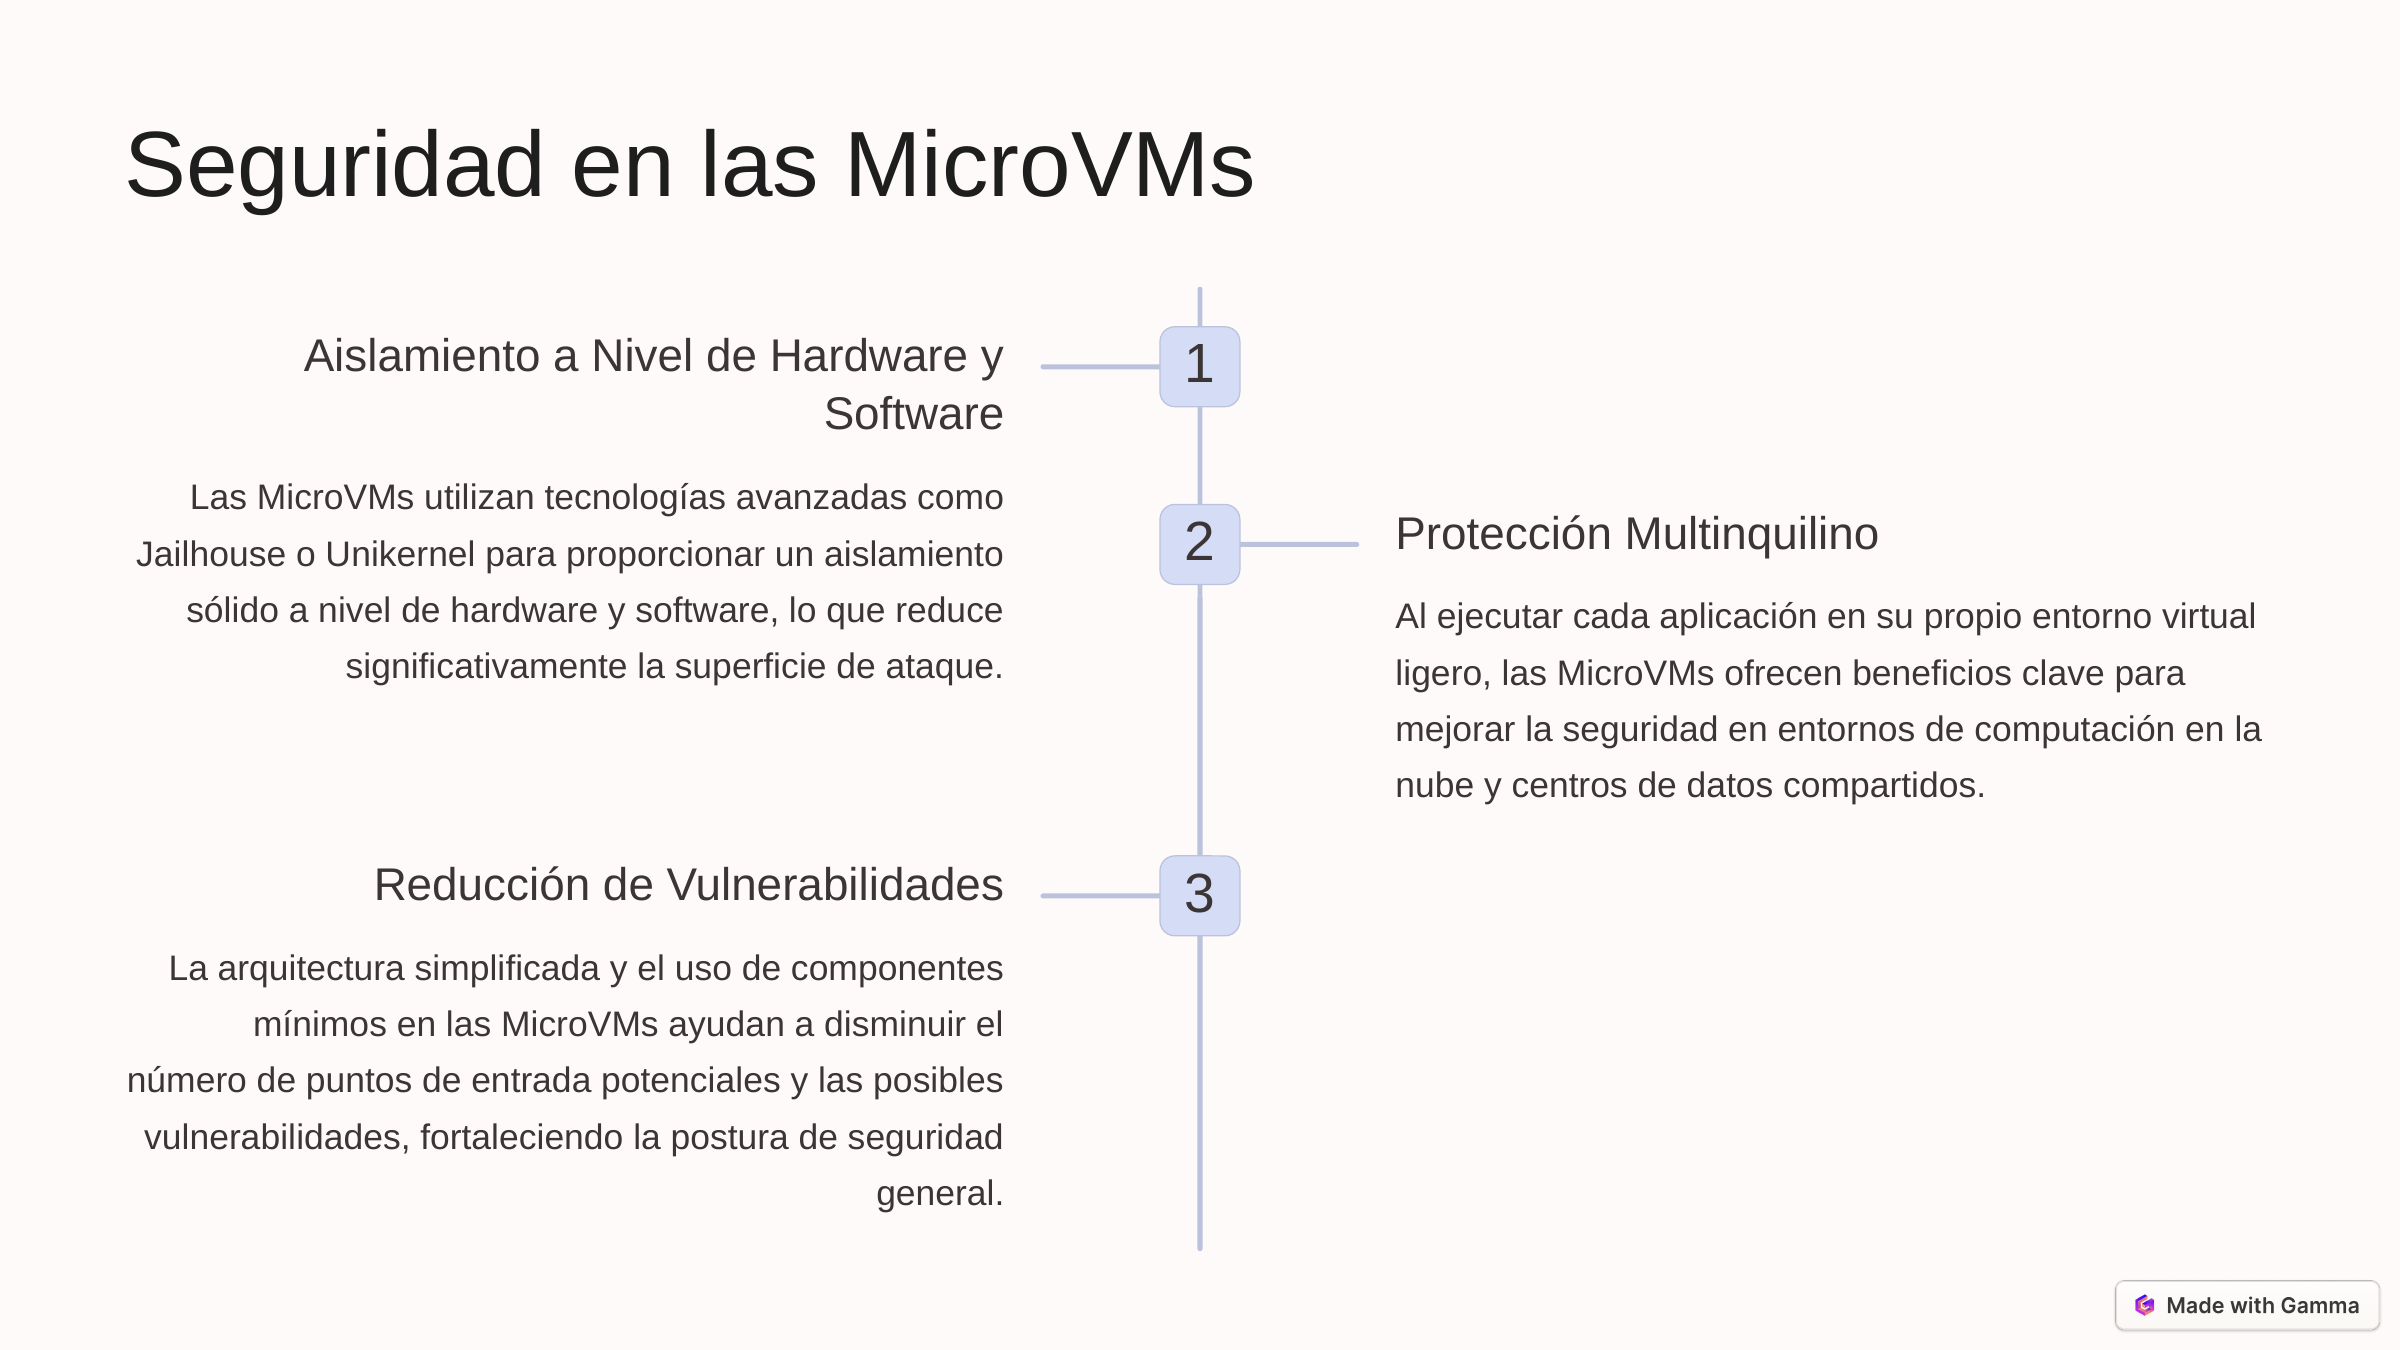

Seguridad en las MicroVMs

Aislamiento a Nivel de Hardware y Software

1

Las MicroVMs utilizan tecnologías avanzadas como Jailhouse o Unikernel para proporcionar un aislamiento sólido a nivel de hardware y software, lo que reduce significativamente la superficie de ataque.
Protección Multinquilino

2

Al ejecutar cada aplicación en su propio entorno virtual ligero, las MicroVMs ofrecen beneficios clave para mejorar la seguridad en entornos de computación en la nube y centros de datos compartidos.
Reducción de Vulnerabilidades

3

La arquitectura simplificada y el uso de componentes mínimos en las MicroVMs ayudan a disminuir el número de puntos de entrada potenciales y las posibles vulnerabilidades, fortaleciendo la postura de seguridad general.